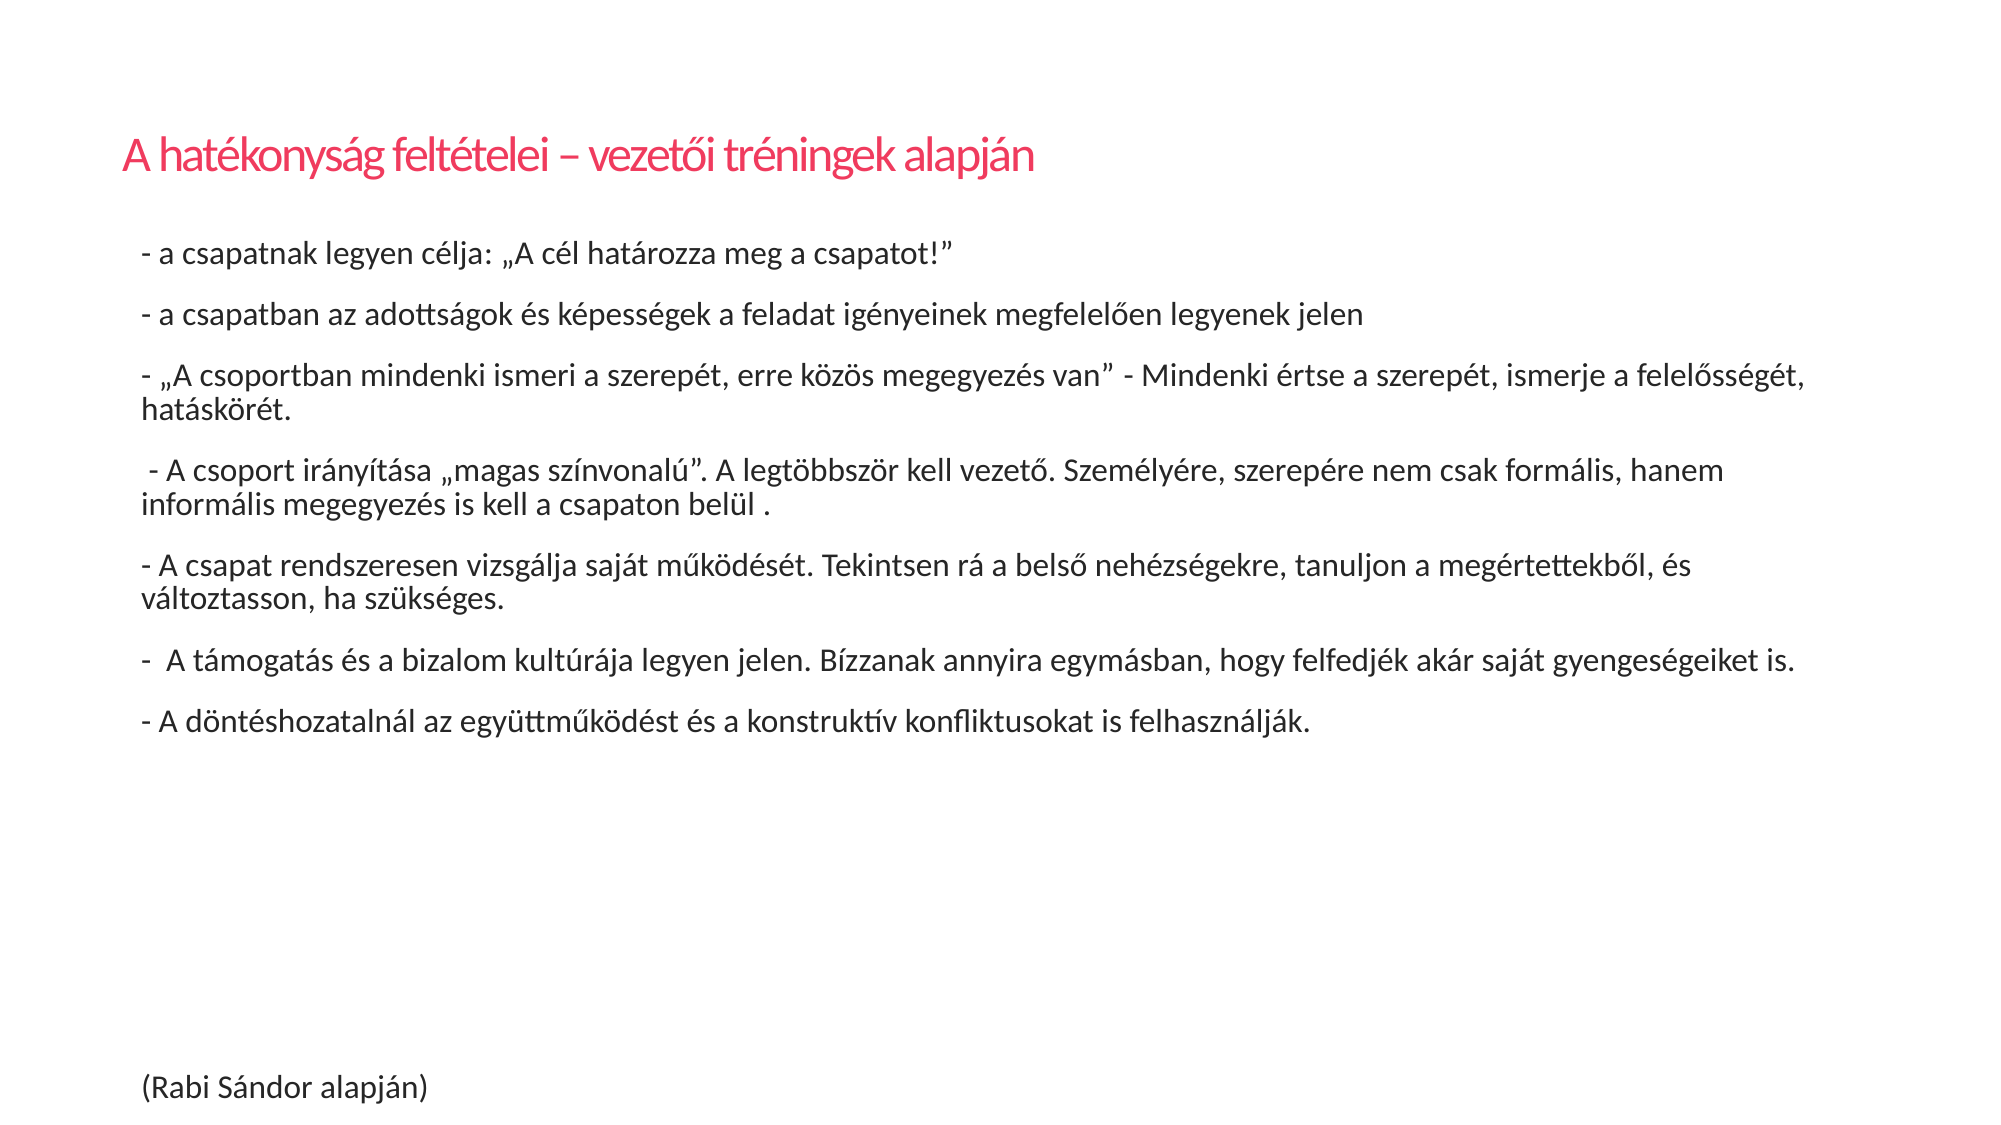

# A hatékonyság feltételei – vezetői tréningek alapján
- a csapatnak legyen célja: „A cél határozza meg a csapatot!”
- a csapatban az adottságok és képességek a feladat igényeinek megfelelően legyenek jelen
- „A csoportban mindenki ismeri a szerepét, erre közös megegyezés van” - Mindenki értse a szerepét, ismerje a felelősségét, hatáskörét.
 - A csoport irányítása „magas színvonalú”. A legtöbbször kell vezető. Személyére, szerepére nem csak formális, hanem informális megegyezés is kell a csapaton belül .
- A csapat rendszeresen vizsgálja saját működését. Tekintsen rá a belső nehézségekre, tanuljon a megértettekből, és változtasson, ha szükséges.
-  A támogatás és a bizalom kultúrája legyen jelen. Bízzanak annyira egymásban, hogy felfedjék akár saját gyengeségeiket is.
- A döntéshozatalnál az együttműködést és a konstruktív konfliktusokat is felhasználják.

(Rabi Sándor alapján)

23